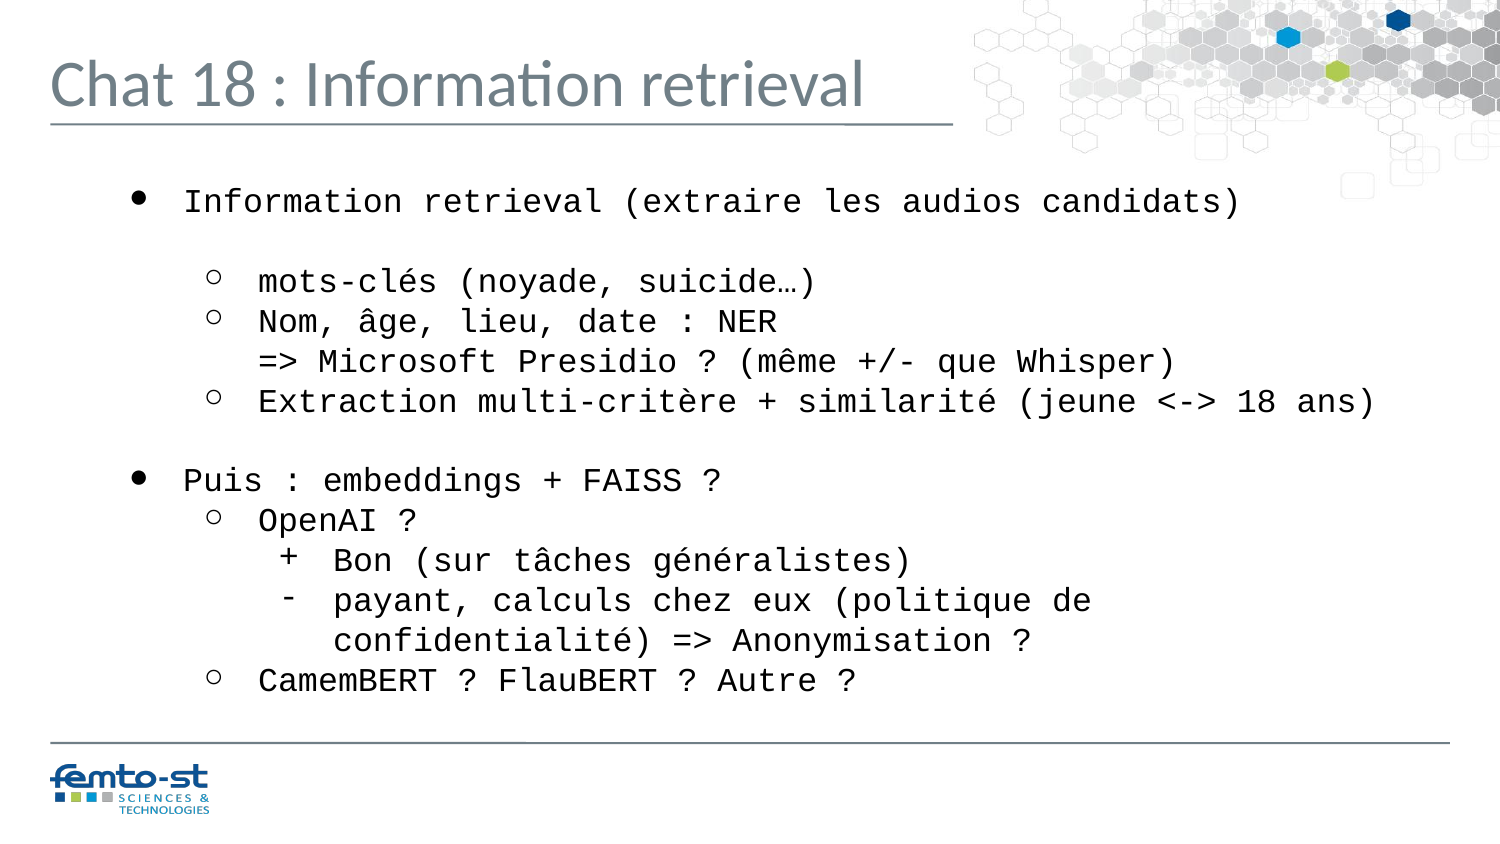

Chat 18 : Information retrieval

Information retrieval (extraire les audios candidats)
mots-clés (noyade, suicide…)
Nom, âge, lieu, date : NER
=> Microsoft Presidio ? (même +/- que Whisper)
Extraction multi-critère + similarité (jeune <-> 18 ans)
Puis : embeddings + FAISS ?
OpenAI ?
Bon (sur tâches généralistes)
payant, calculs chez eux (politique de confidentialité) => Anonymisation ?
CamemBERT ? FlauBERT ? Autre ?